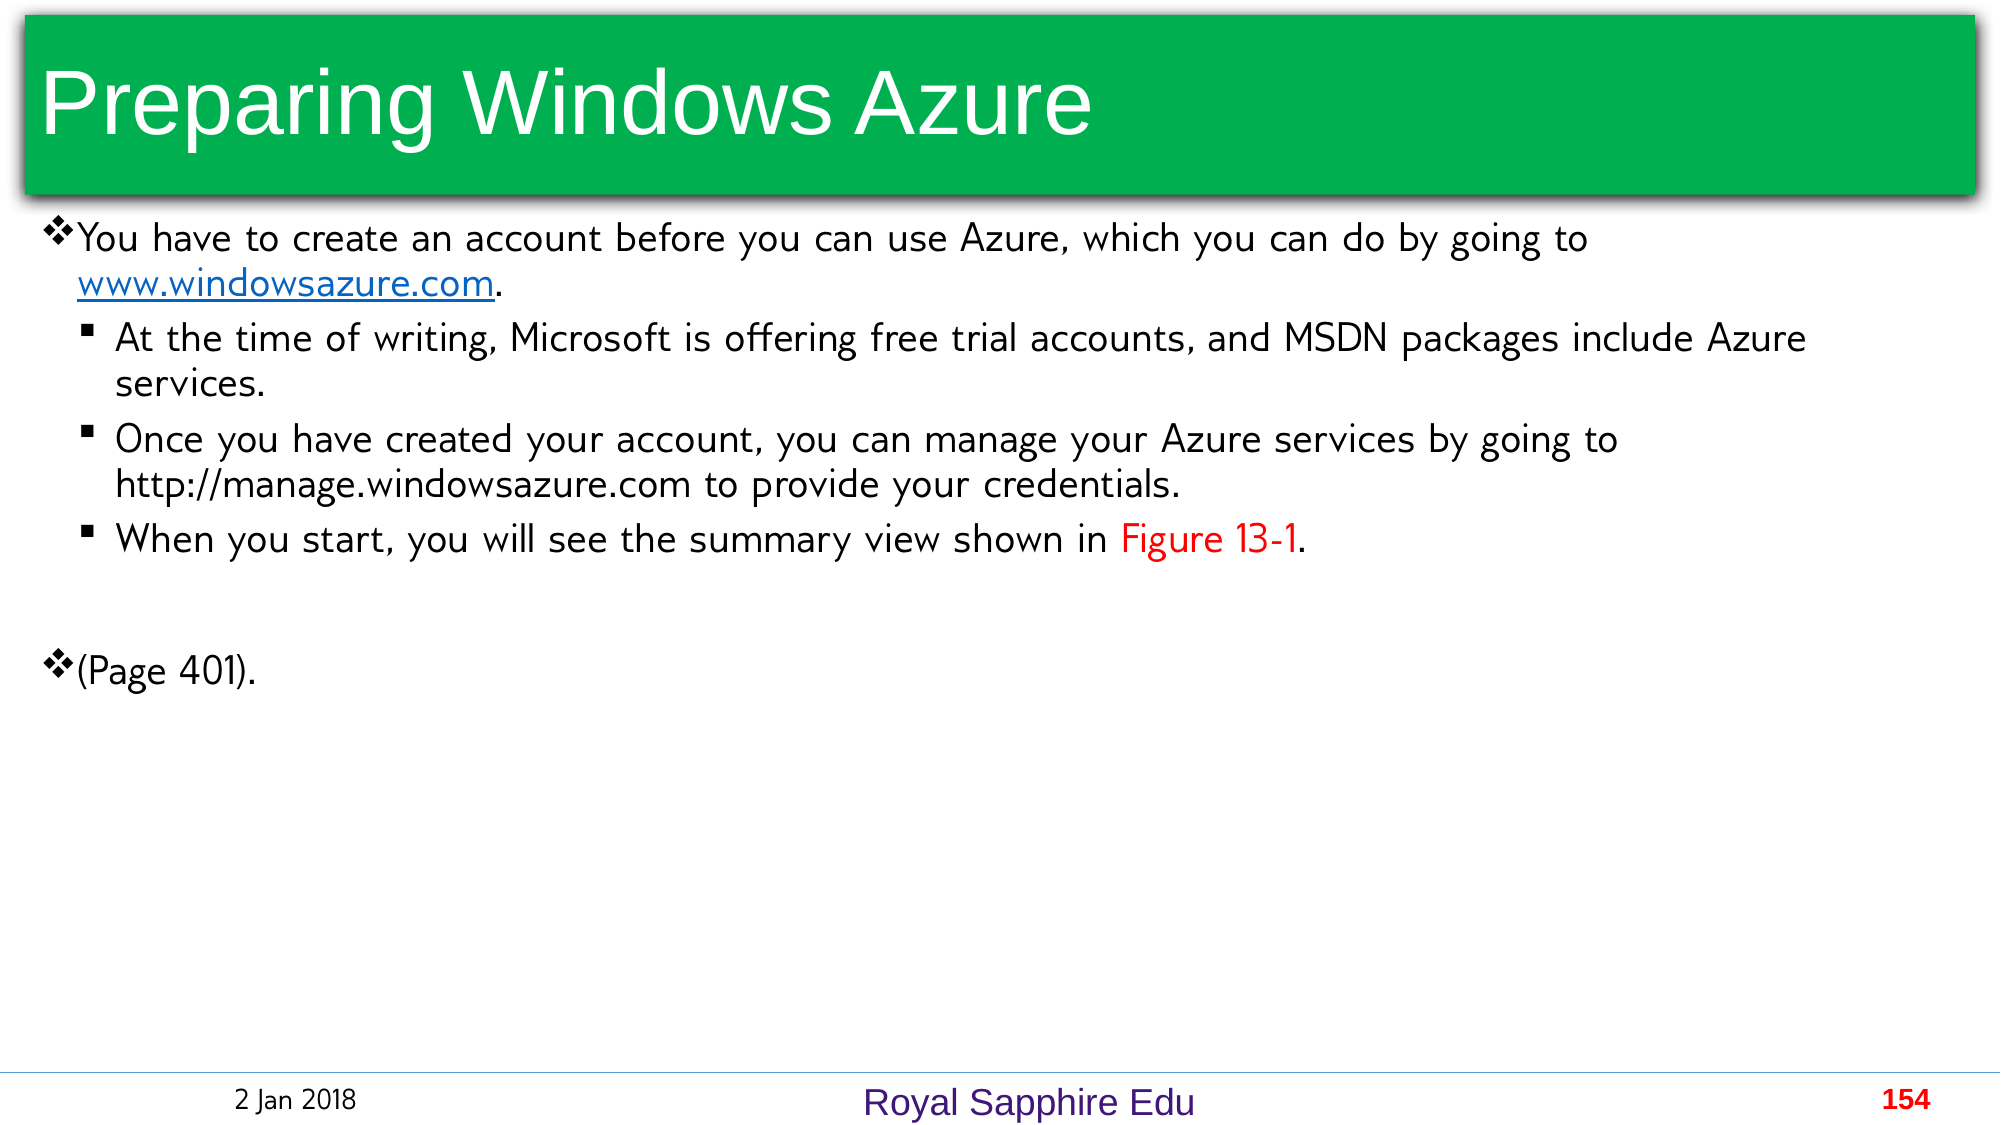

# Preparing Windows Azure
You have to create an account before you can use Azure, which you can do by going to www.windowsazure.com.
At the time of writing, Microsoft is offering free trial accounts, and MSDN packages include Azure services.
Once you have created your account, you can manage your Azure services by going to http://manage.windowsazure.com to provide your credentials.
When you start, you will see the summary view shown in Figure 13-1.

(Page 401).
2 Jan 2018
154